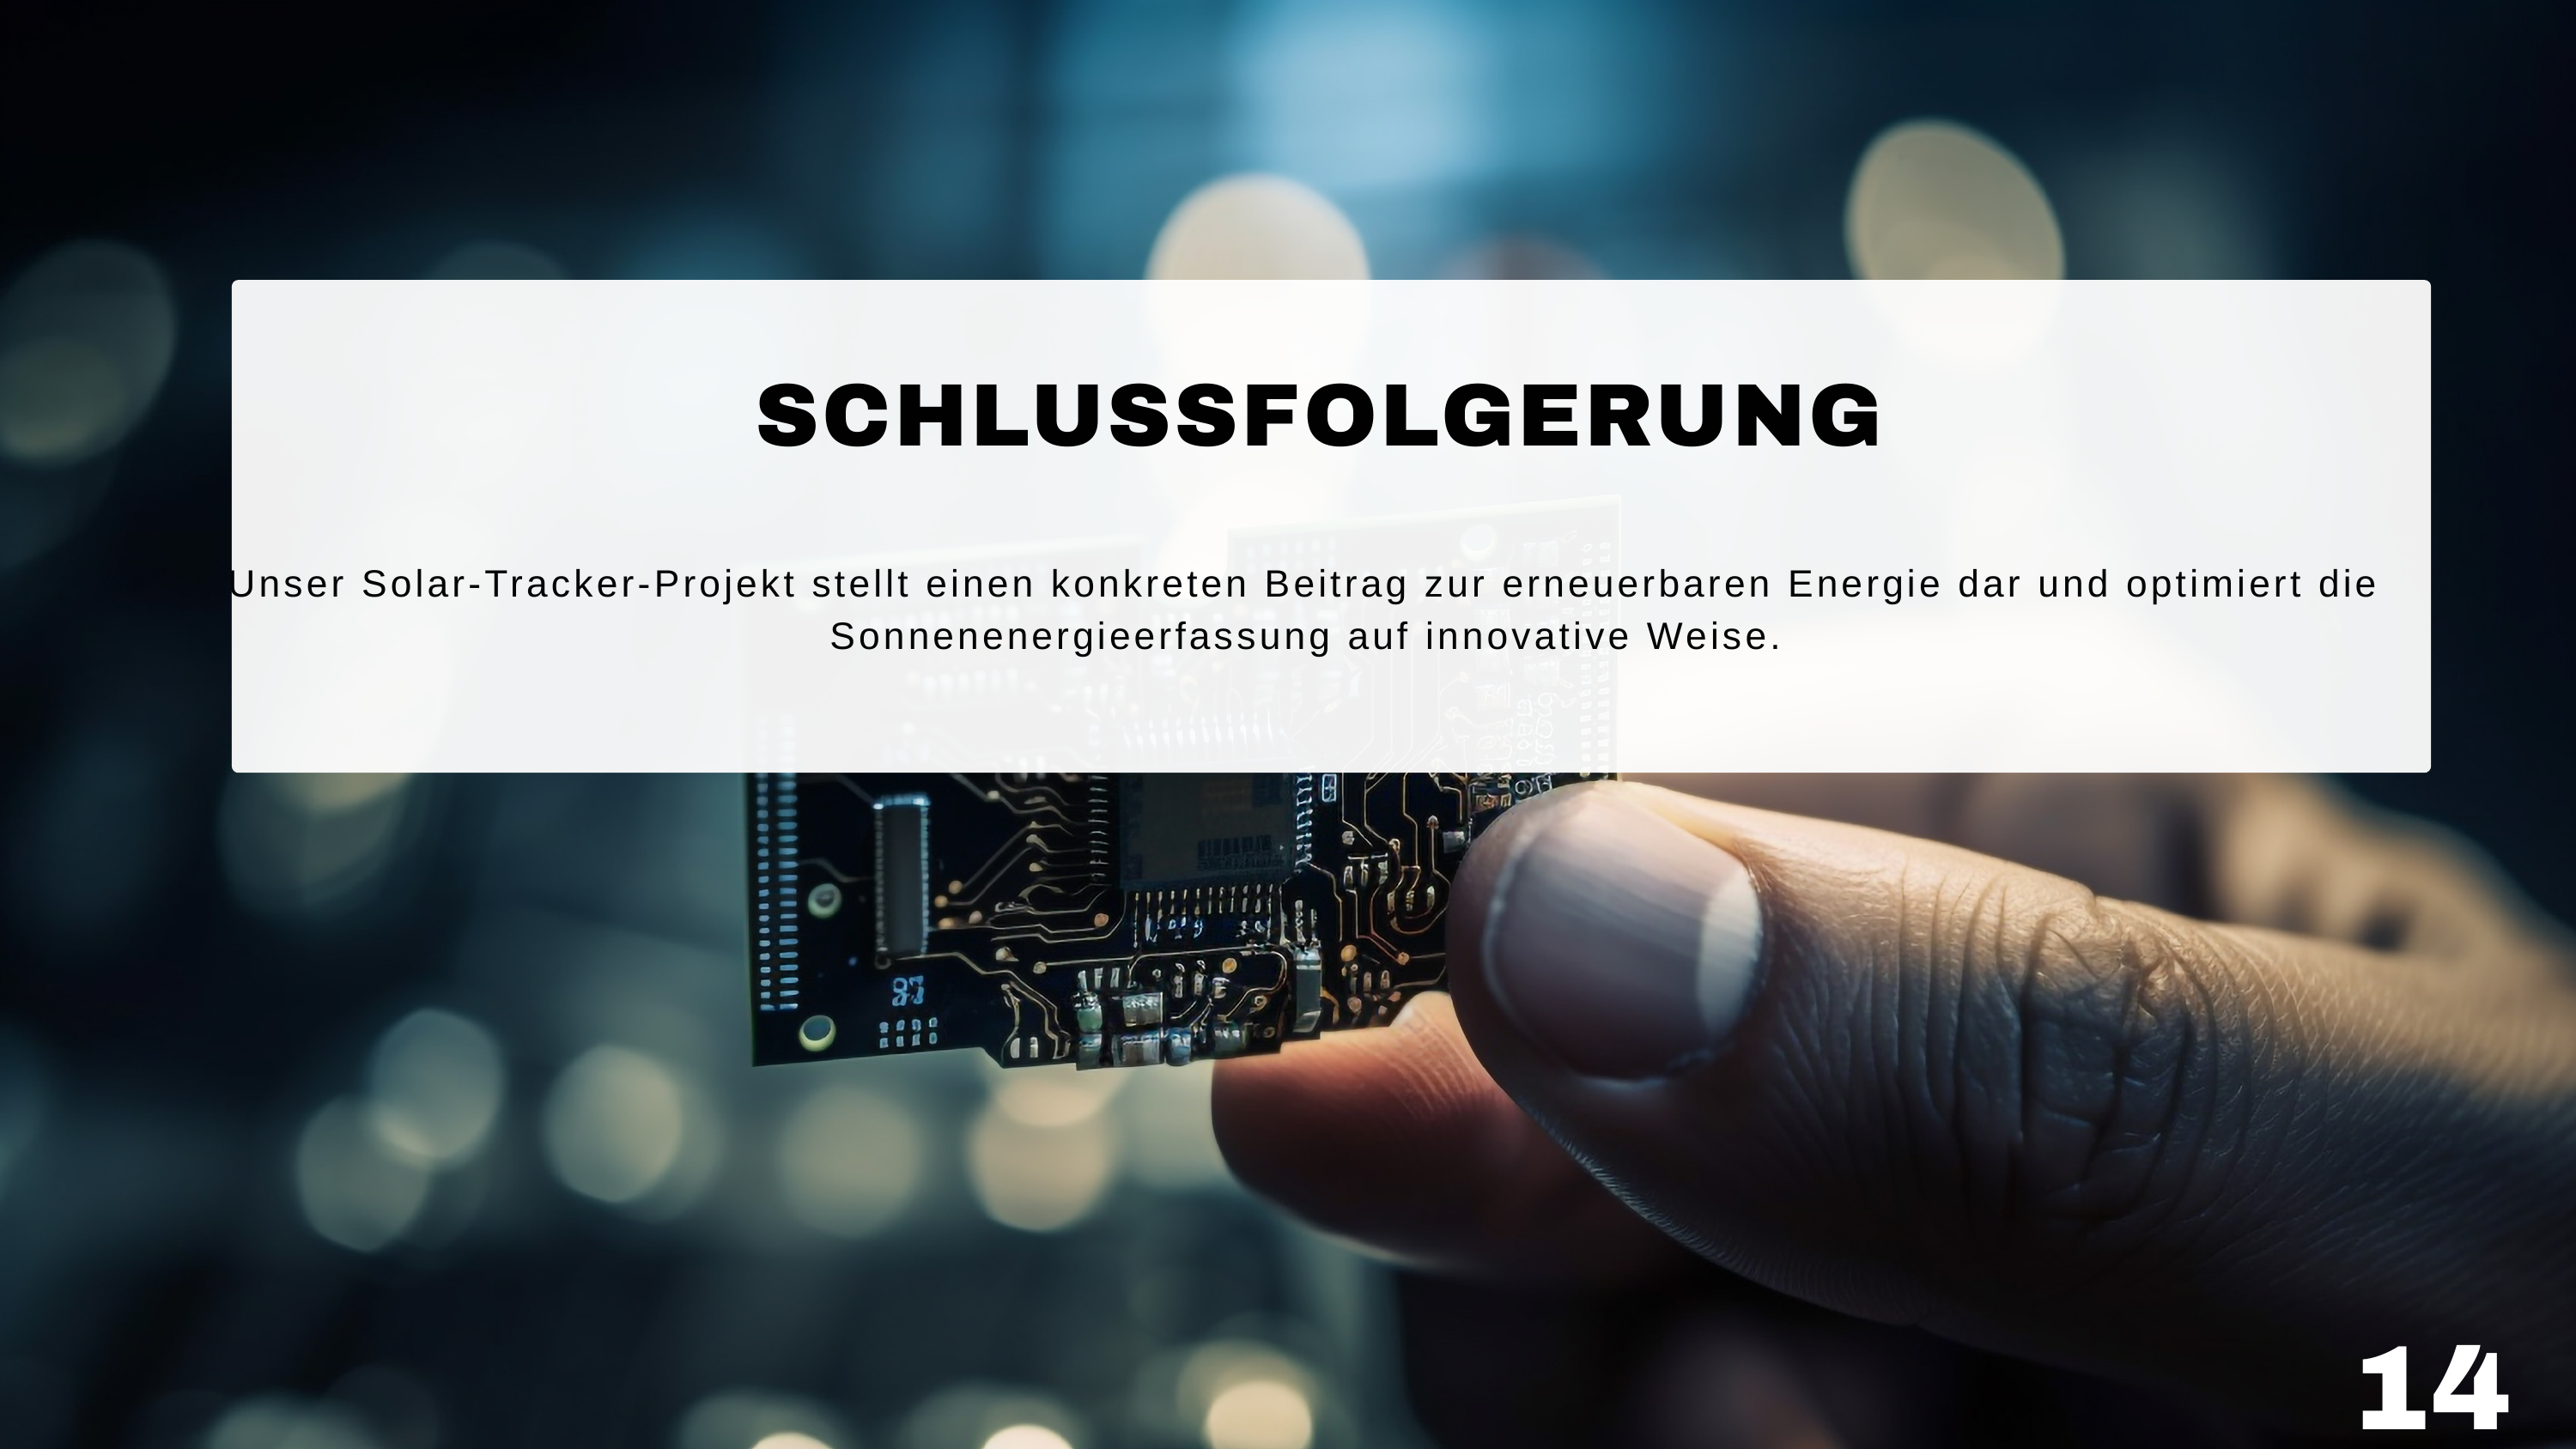

SCHLUSSFOLGERUNG
Unser Solar-Tracker-Projekt stellt einen konkreten Beitrag zur erneuerbaren Energie dar und optimiert die Sonnenenergieerfassung auf innovative Weise.
14